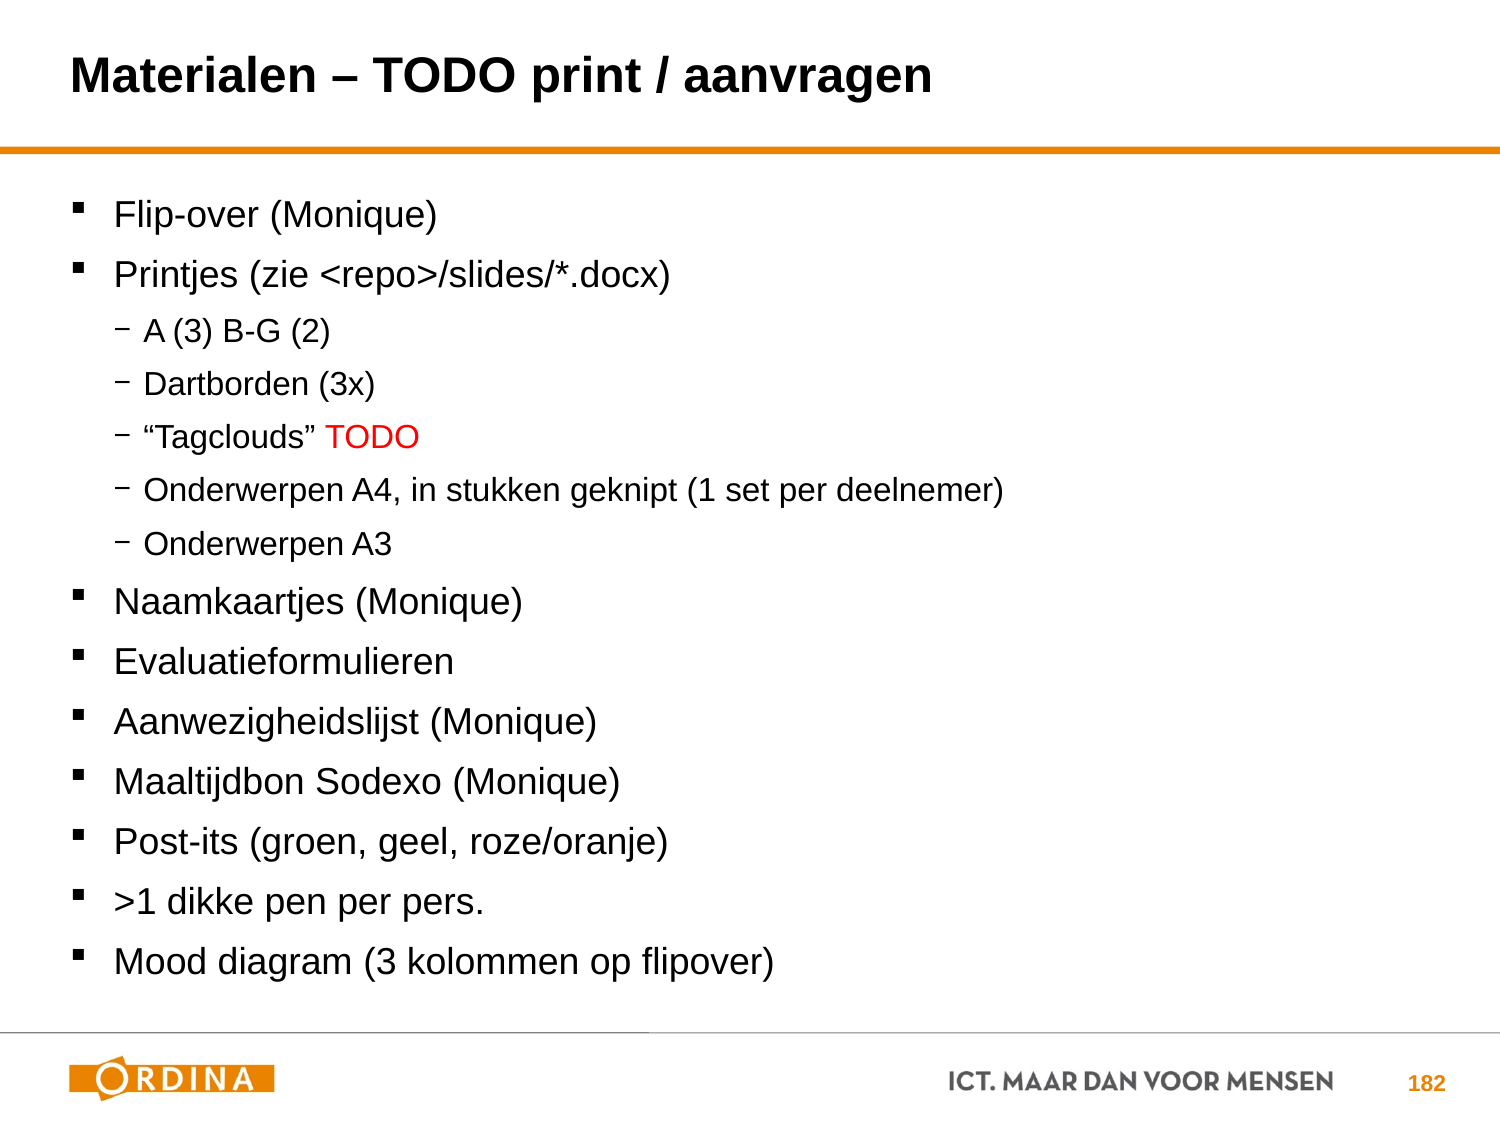

# Materialen – TODO print / aanvragen
Flip-over (Monique)
Printjes (zie <repo>/slides/*.docx)
A (3) B-G (2)
Dartborden (3x)
“Tagclouds” TODO
Onderwerpen A4, in stukken geknipt (1 set per deelnemer)
Onderwerpen A3
Naamkaartjes (Monique)
Evaluatieformulieren
Aanwezigheidslijst (Monique)
Maaltijdbon Sodexo (Monique)
Post-its (groen, geel, roze/oranje)
>1 dikke pen per pers.
Mood diagram (3 kolommen op flipover)
182